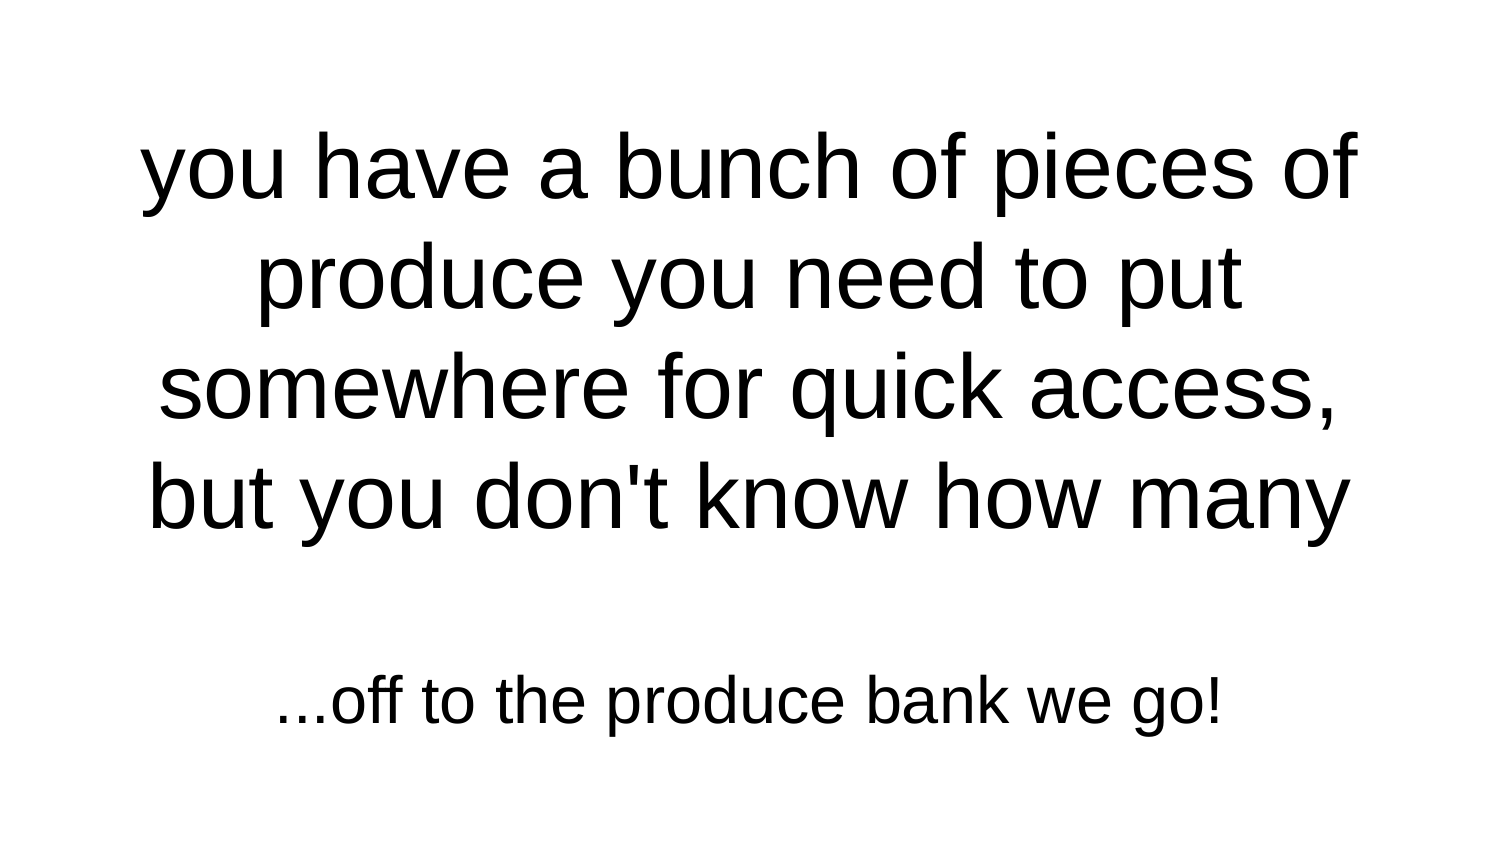

# you have a bunch of pieces of produce you need to put somewhere for quick access, but you don't know how many ...off to the produce bank we go!